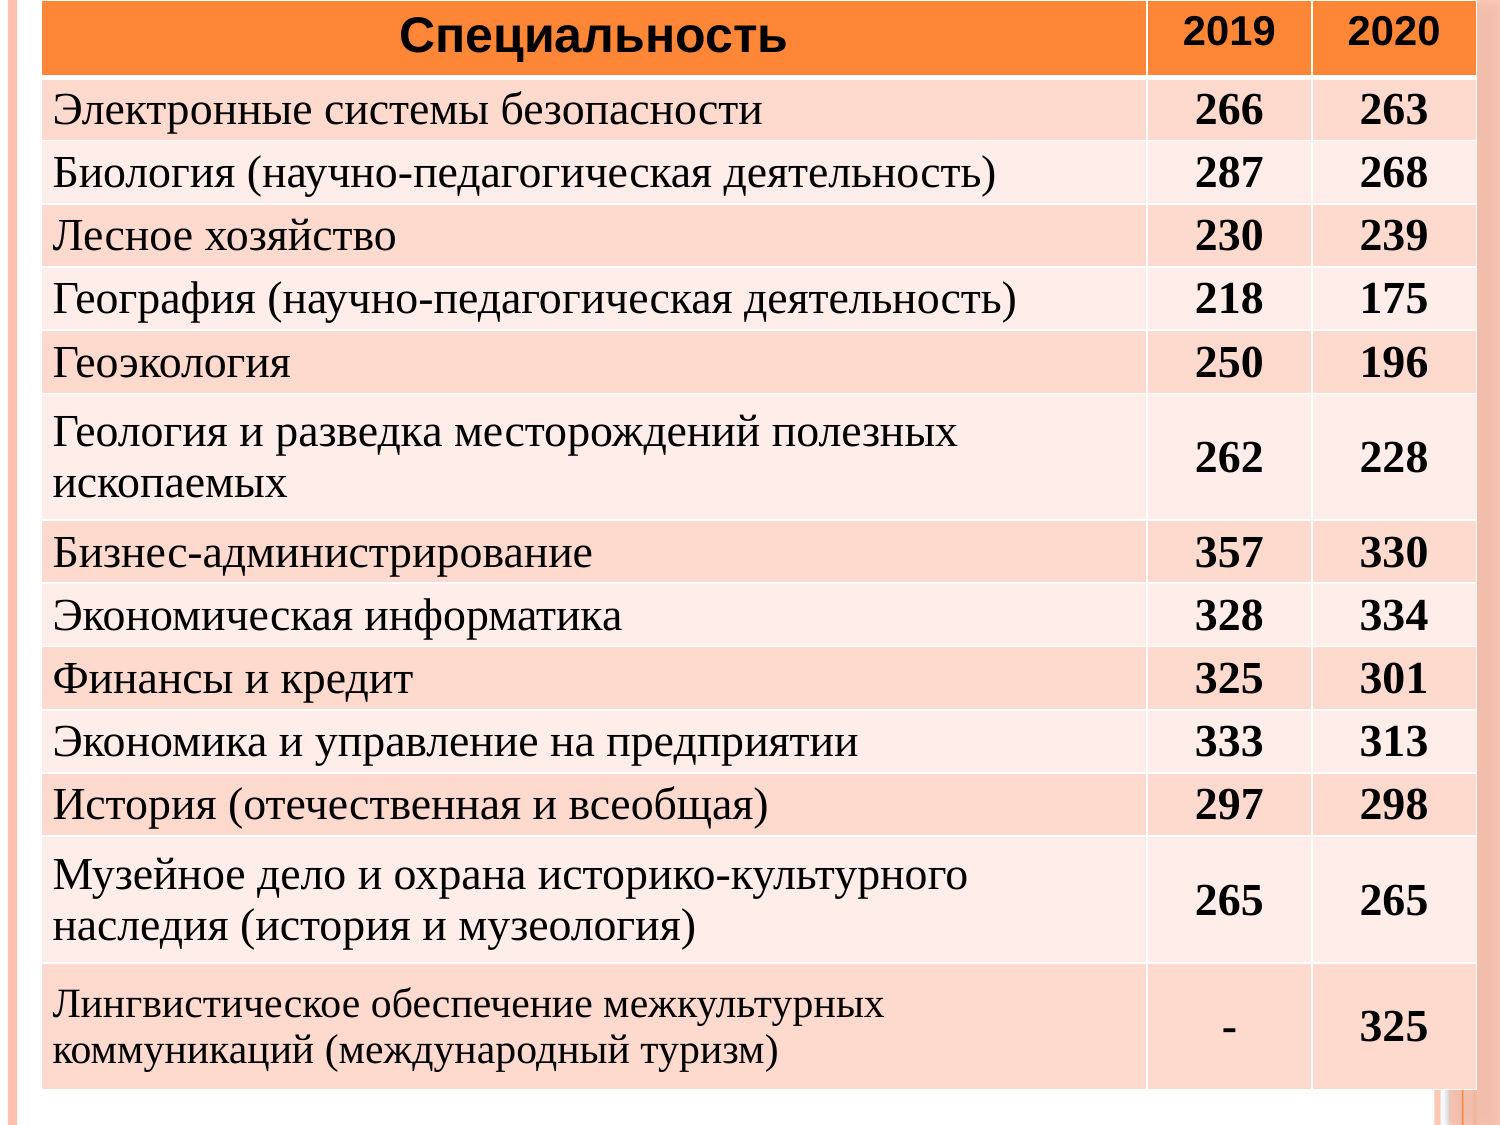

| Специальность | 2019 | 2020 |
| --- | --- | --- |
| Электронные системы безопасности | 266 | 263 |
| Биология (научно-педагогическая деятельность) | 287 | 268 |
| Лесное хозяйство | 230 | 239 |
| География (научно-педагогическая деятельность) | 218 | 175 |
| Геоэкология | 250 | 196 |
| Геология и разведка месторождений полезных ископаемых | 262 | 228 |
| Бизнес-администрирование | 357 | 330 |
| Экономическая информатика | 328 | 334 |
| Финансы и кредит | 325 | 301 |
| Экономика и управление на предприятии | 333 | 313 |
| История (отечественная и всеобщая) | 297 | 298 |
| Музейное дело и охрана историко-культурного наследия (история и музеология) | 265 | 265 |
| Лингвистическое обеспечение межкультурных коммуникаций (международный туризм) | - | 325 |
#